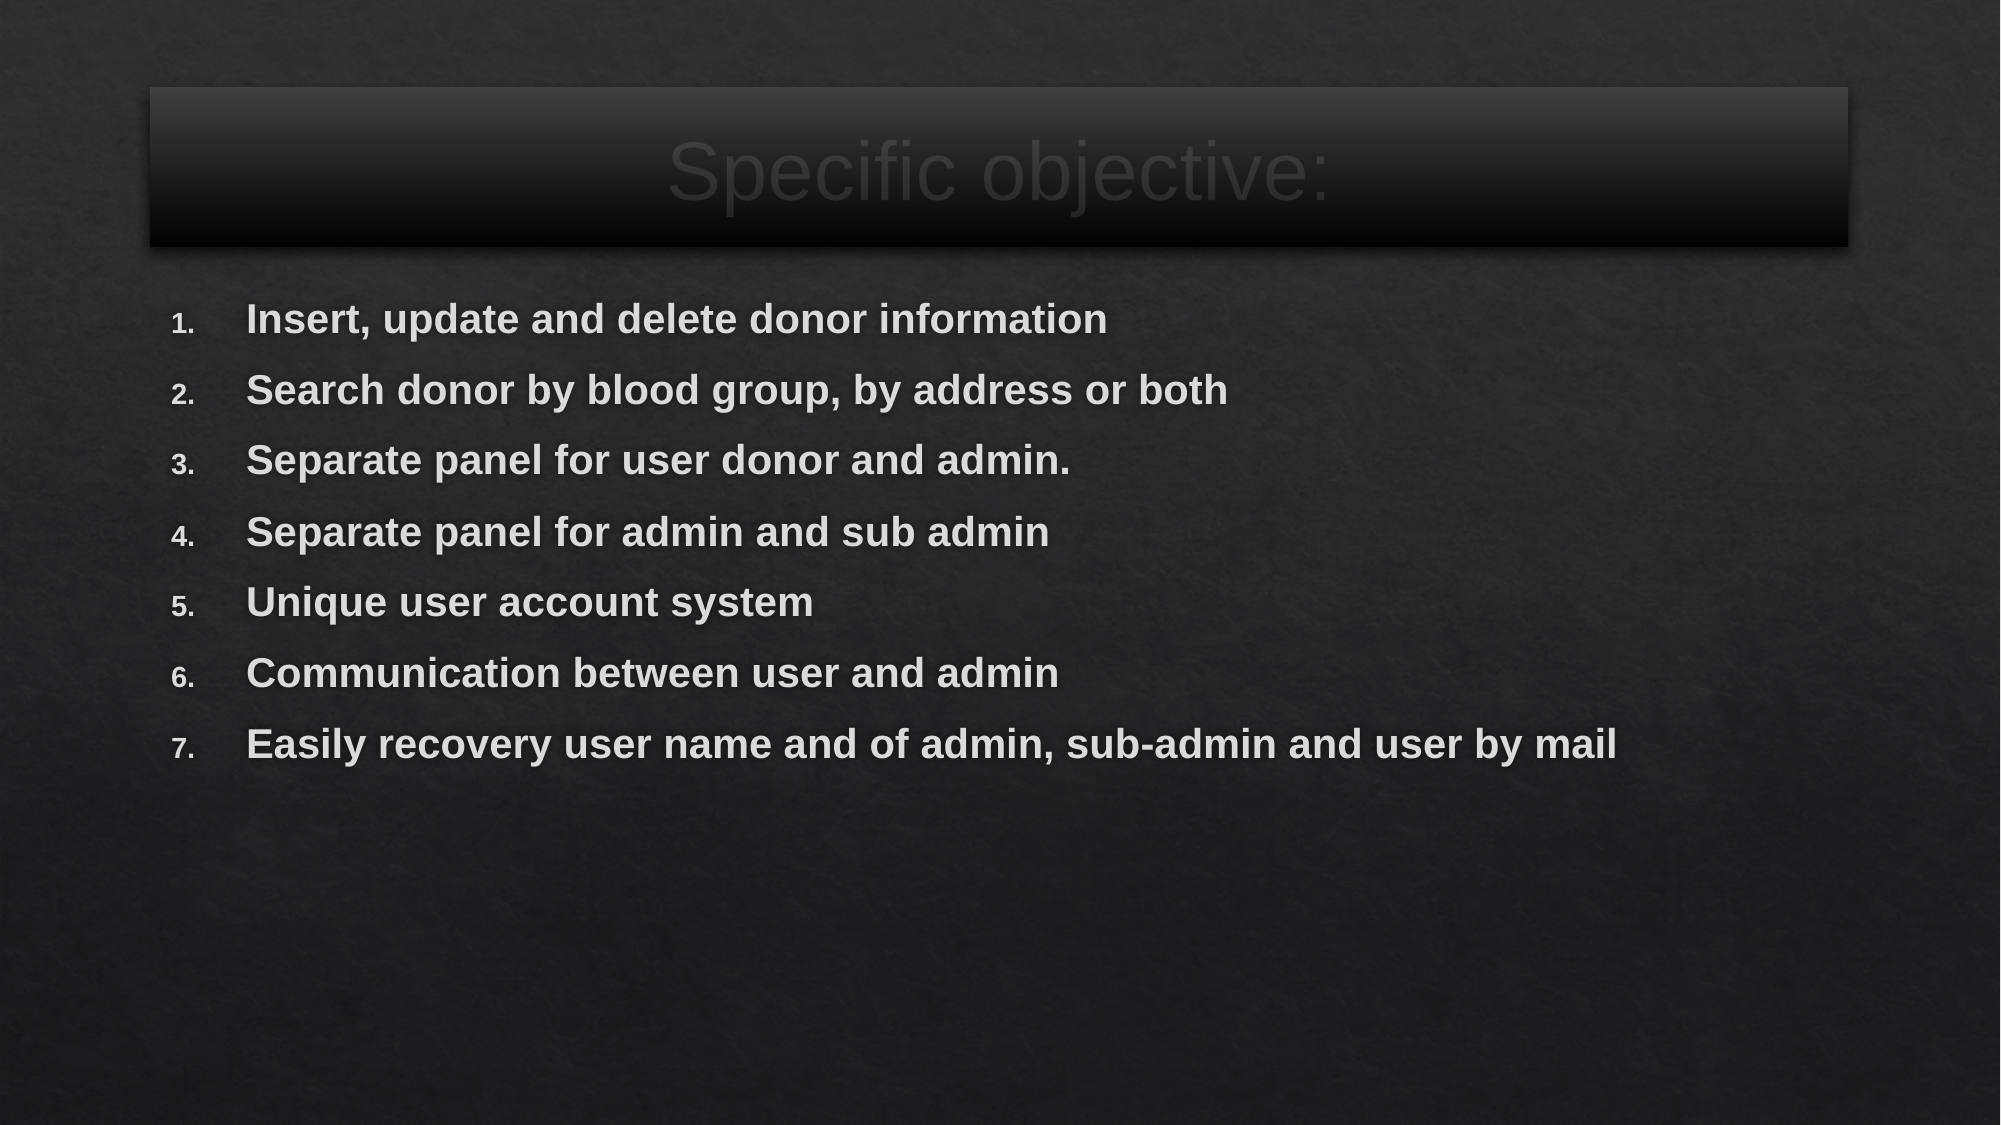

# Specific objective:
Insert, update and delete donor information
Search donor by blood group, by address or both
Separate panel for user donor and admin.
Separate panel for admin and sub admin
Unique user account system
Communication between user and admin
Easily recovery user name and of admin, sub-admin and user by mail